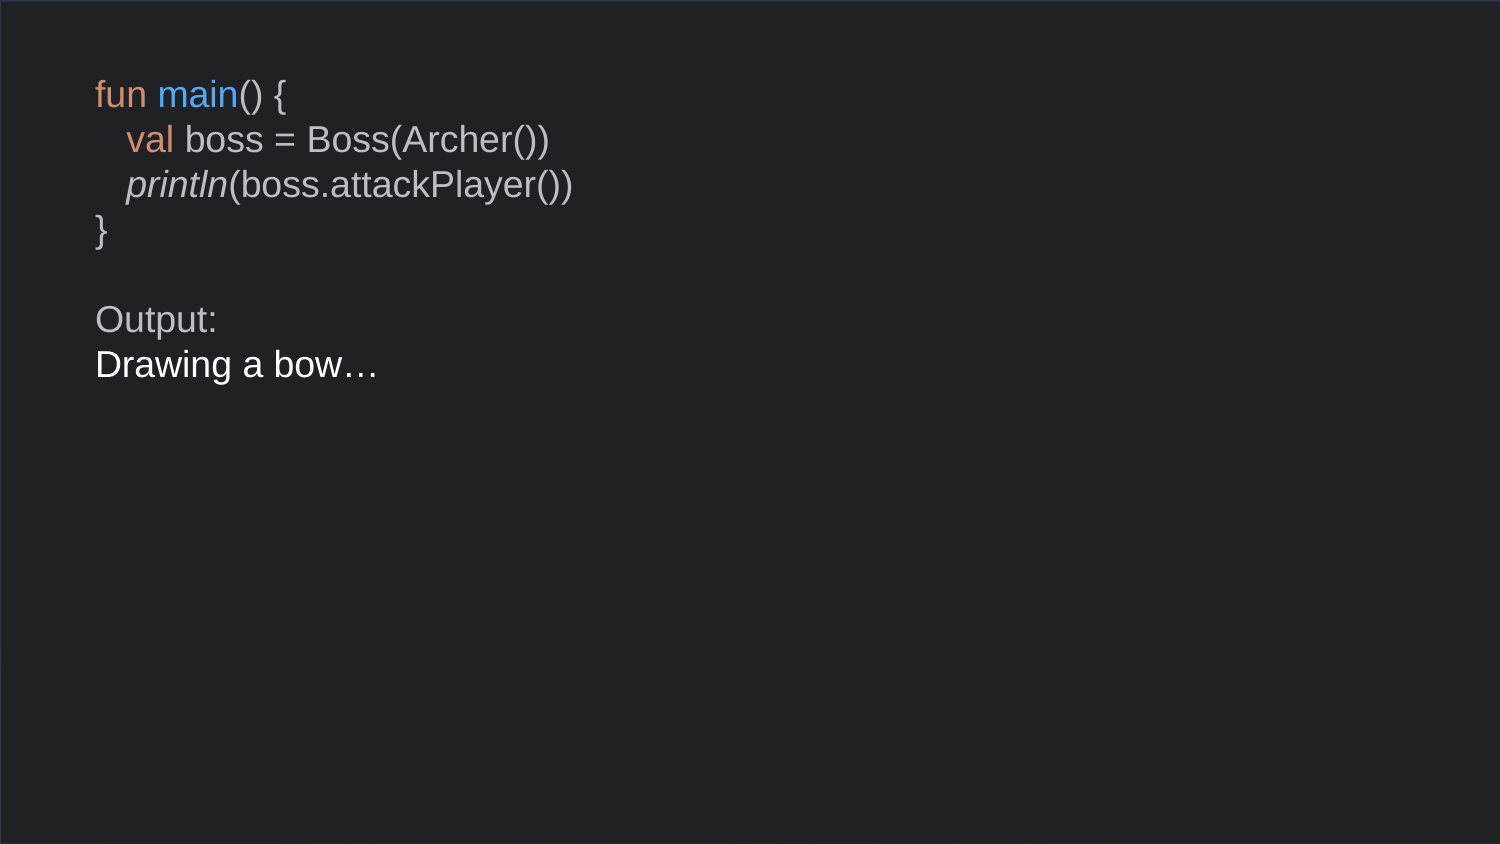

fun main() {
   val boss = Boss(Archer())
   println(boss.attackPlayer())
}

Output:
Drawing a bow…